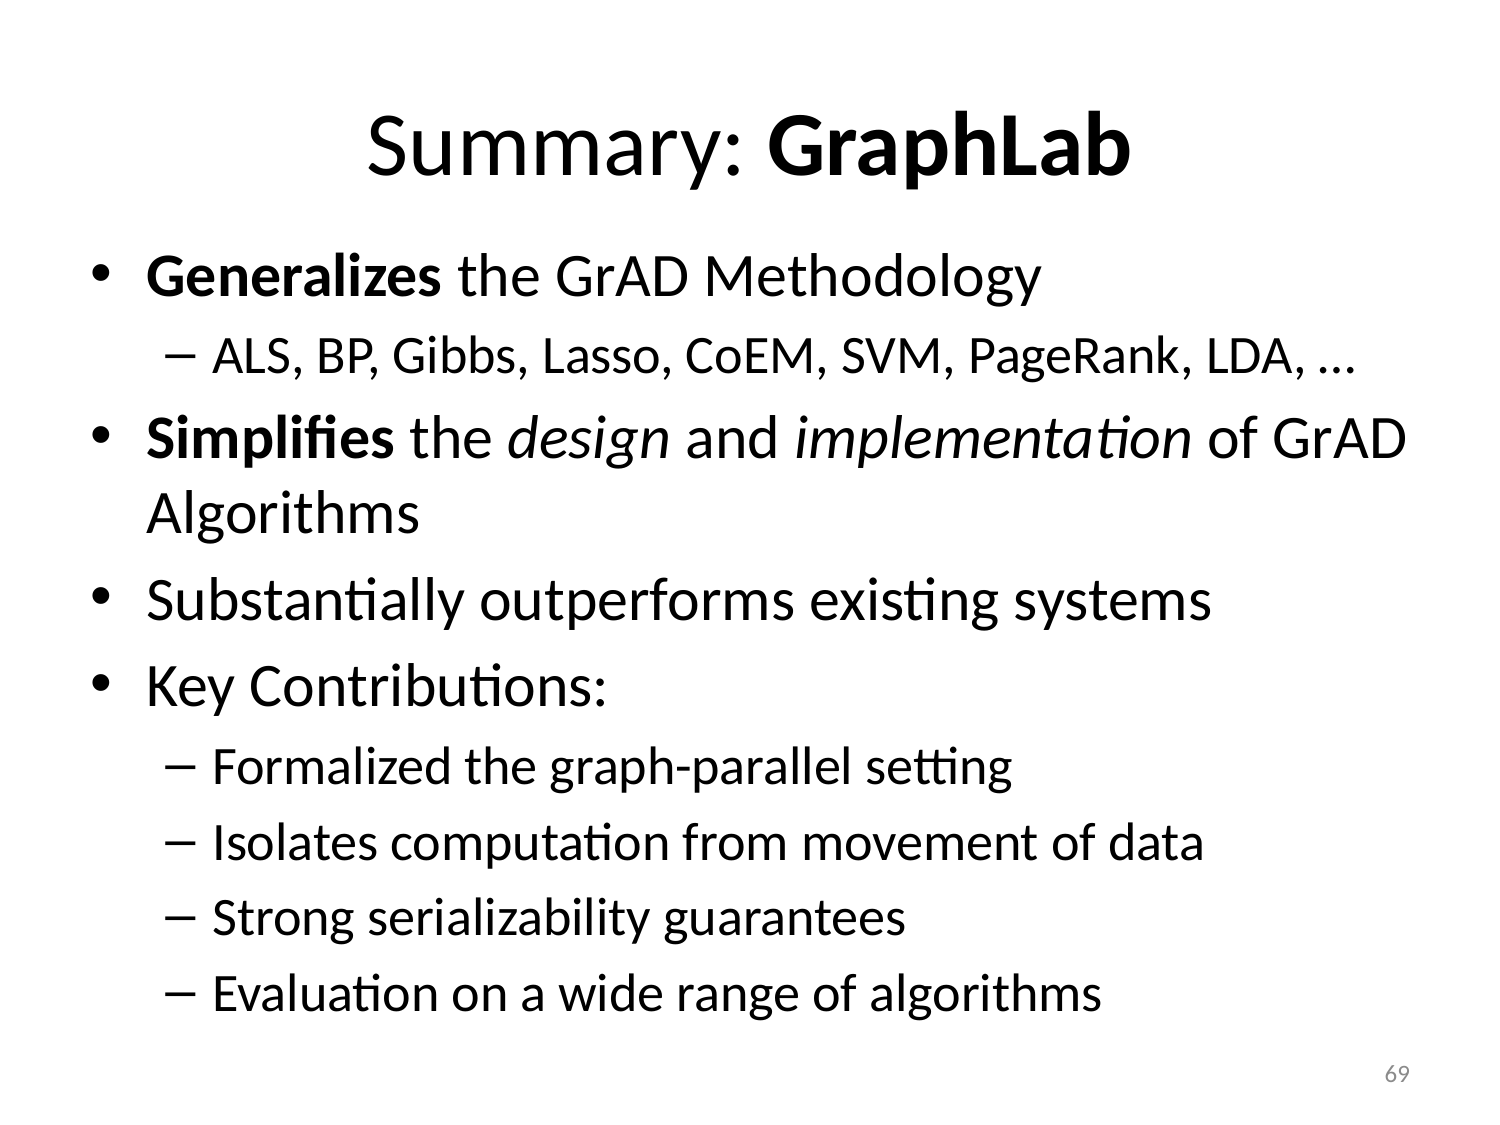

# Summary: GraphLab
Generalizes the GrAD Methodology
ALS, BP, Gibbs, Lasso, CoEM, SVM, PageRank, LDA, …
Simplifies the design and implementation of GrAD Algorithms
Substantially outperforms existing systems
Key Contributions:
Formalized the graph-parallel setting
Isolates computation from movement of data
Strong serializability guarantees
Evaluation on a wide range of algorithms
69